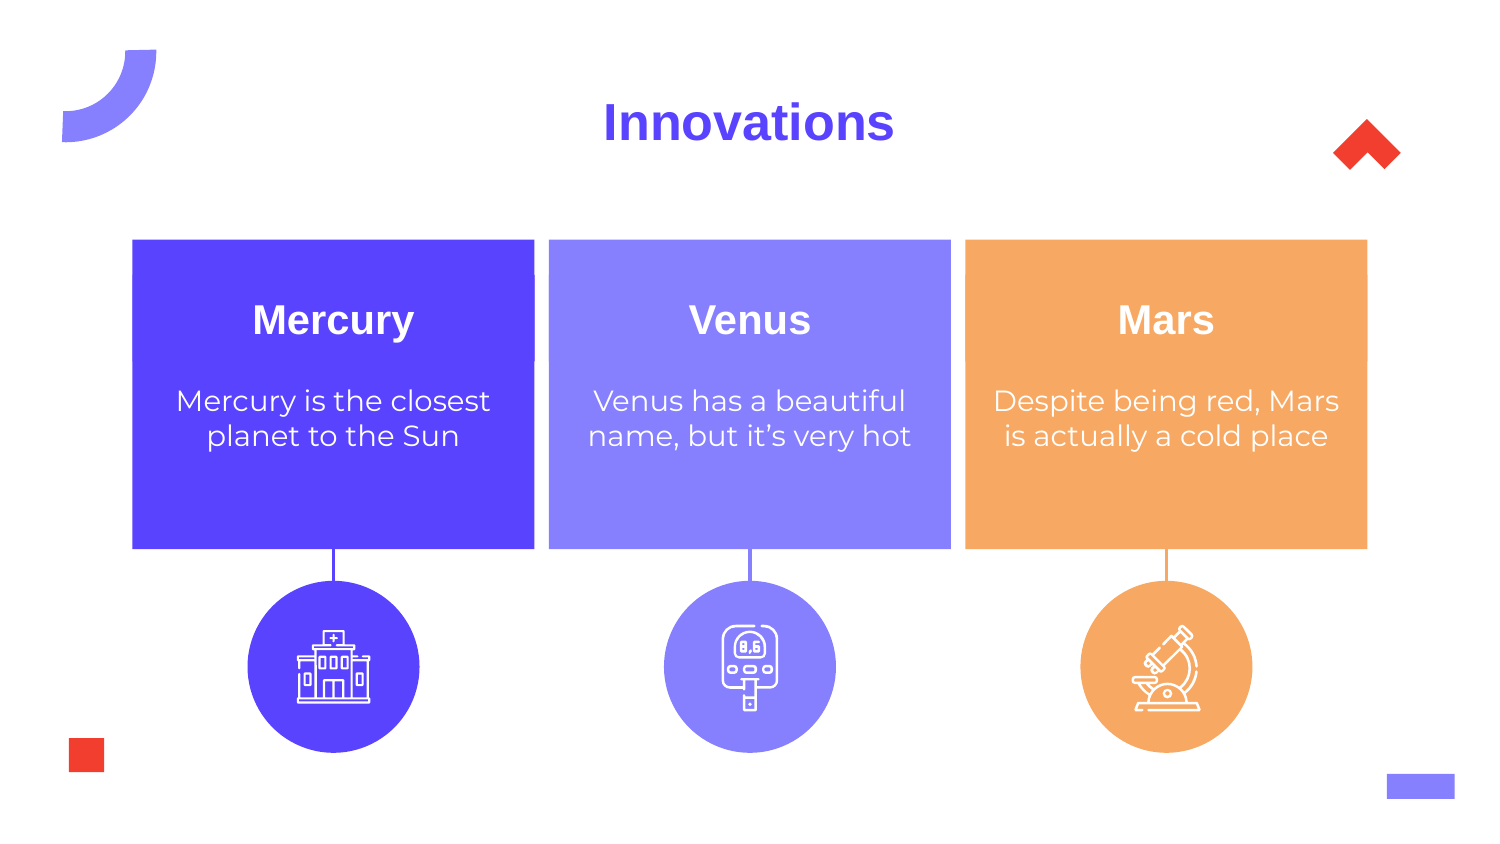

# Innovations

Mercury
Venus
Mars
Mercury is the closest planet to the Sun
Venus has a beautiful name, but it’s very hot
Despite being red, Mars is actually a cold place